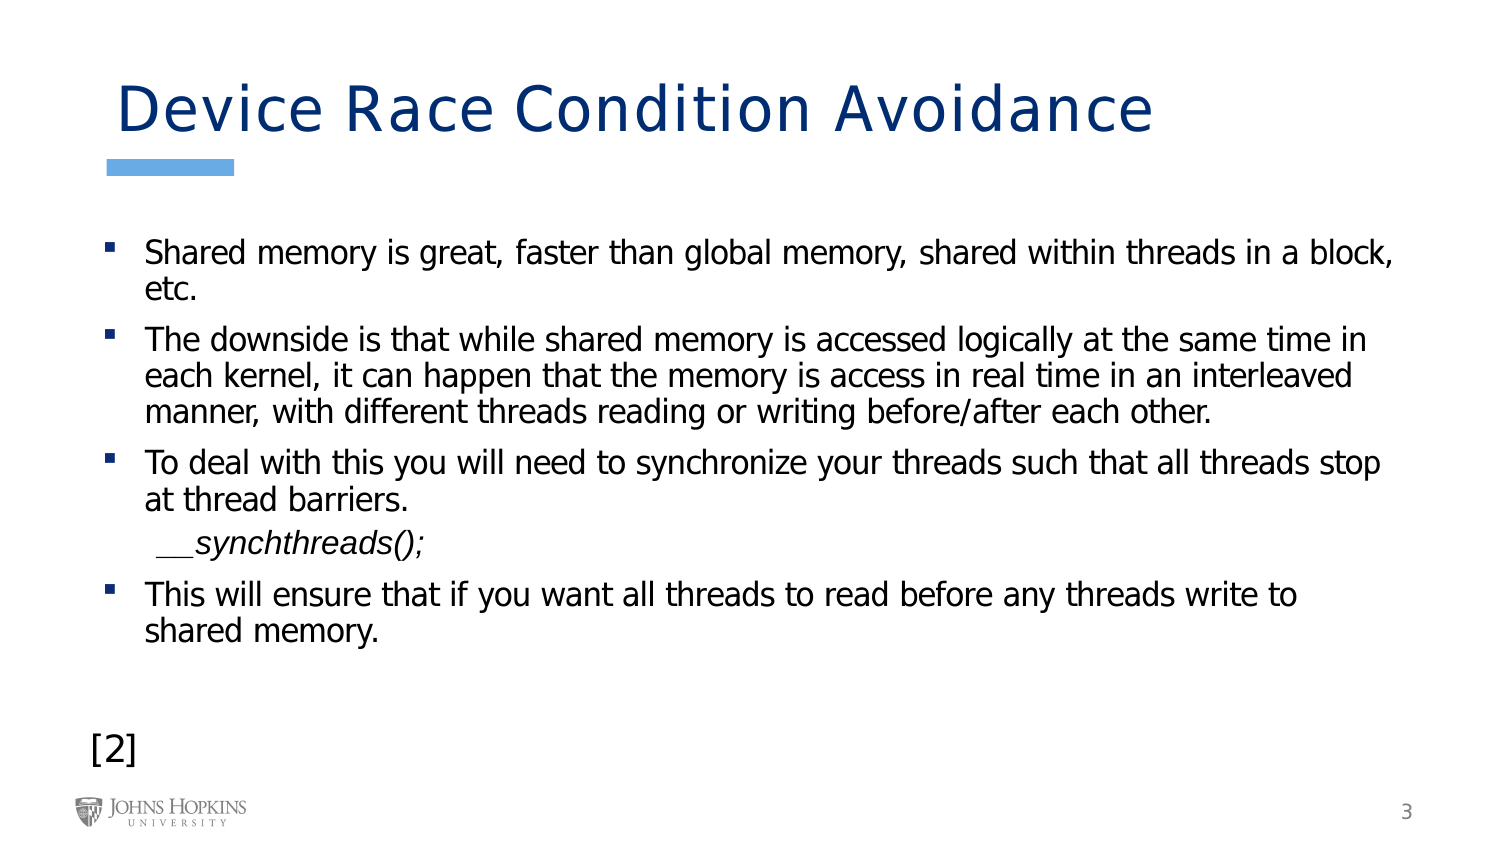

Device Race Condition Avoidance
Shared memory is great, faster than global memory, shared within threads in a block, etc.
The downside is that while shared memory is accessed logically at the same time in each kernel, it can happen that the memory is access in real time in an interleaved manner, with different threads reading or writing before/after each other.
To deal with this you will need to synchronize your threads such that all threads stop at thread barriers.
__synchthreads();
This will ensure that if you want all threads to read before any threads write to shared memory.
[2]